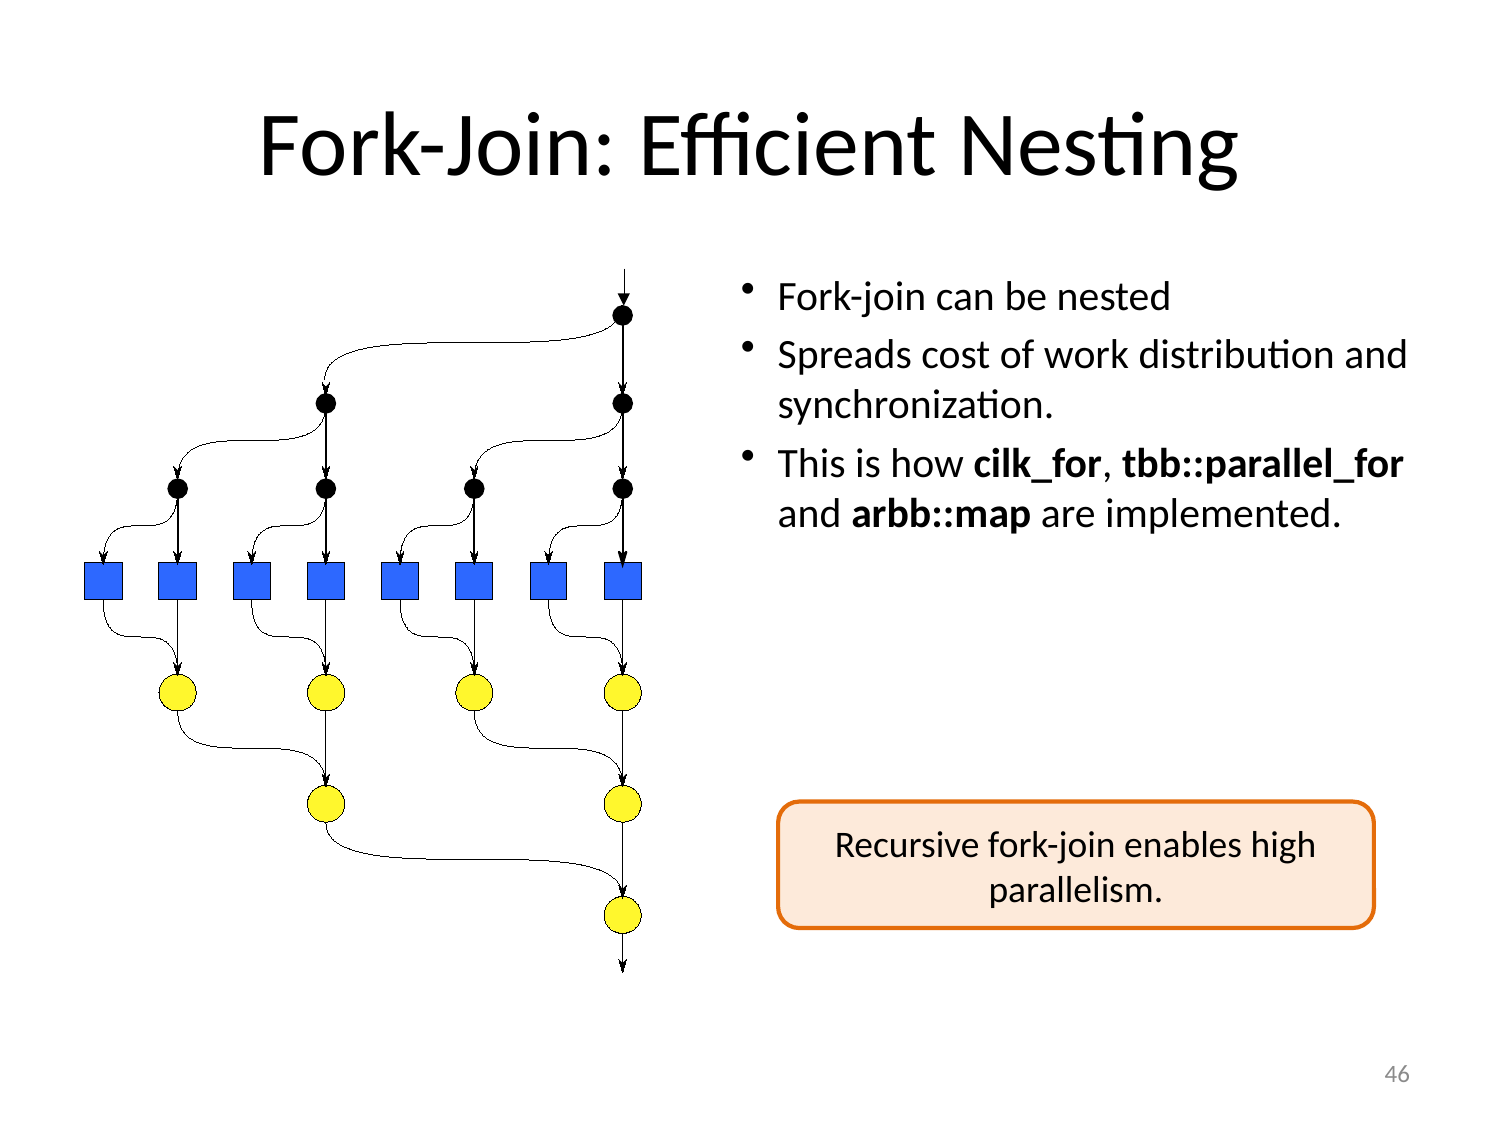

# Fork-Join: Efficient Nesting

Fork-join can be nested
Spreads cost of work distribution and synchronization.
This is how cilk_for, tbb::parallel_for and arbb::map are implemented.

Recursive fork-join enables high parallelism.
46